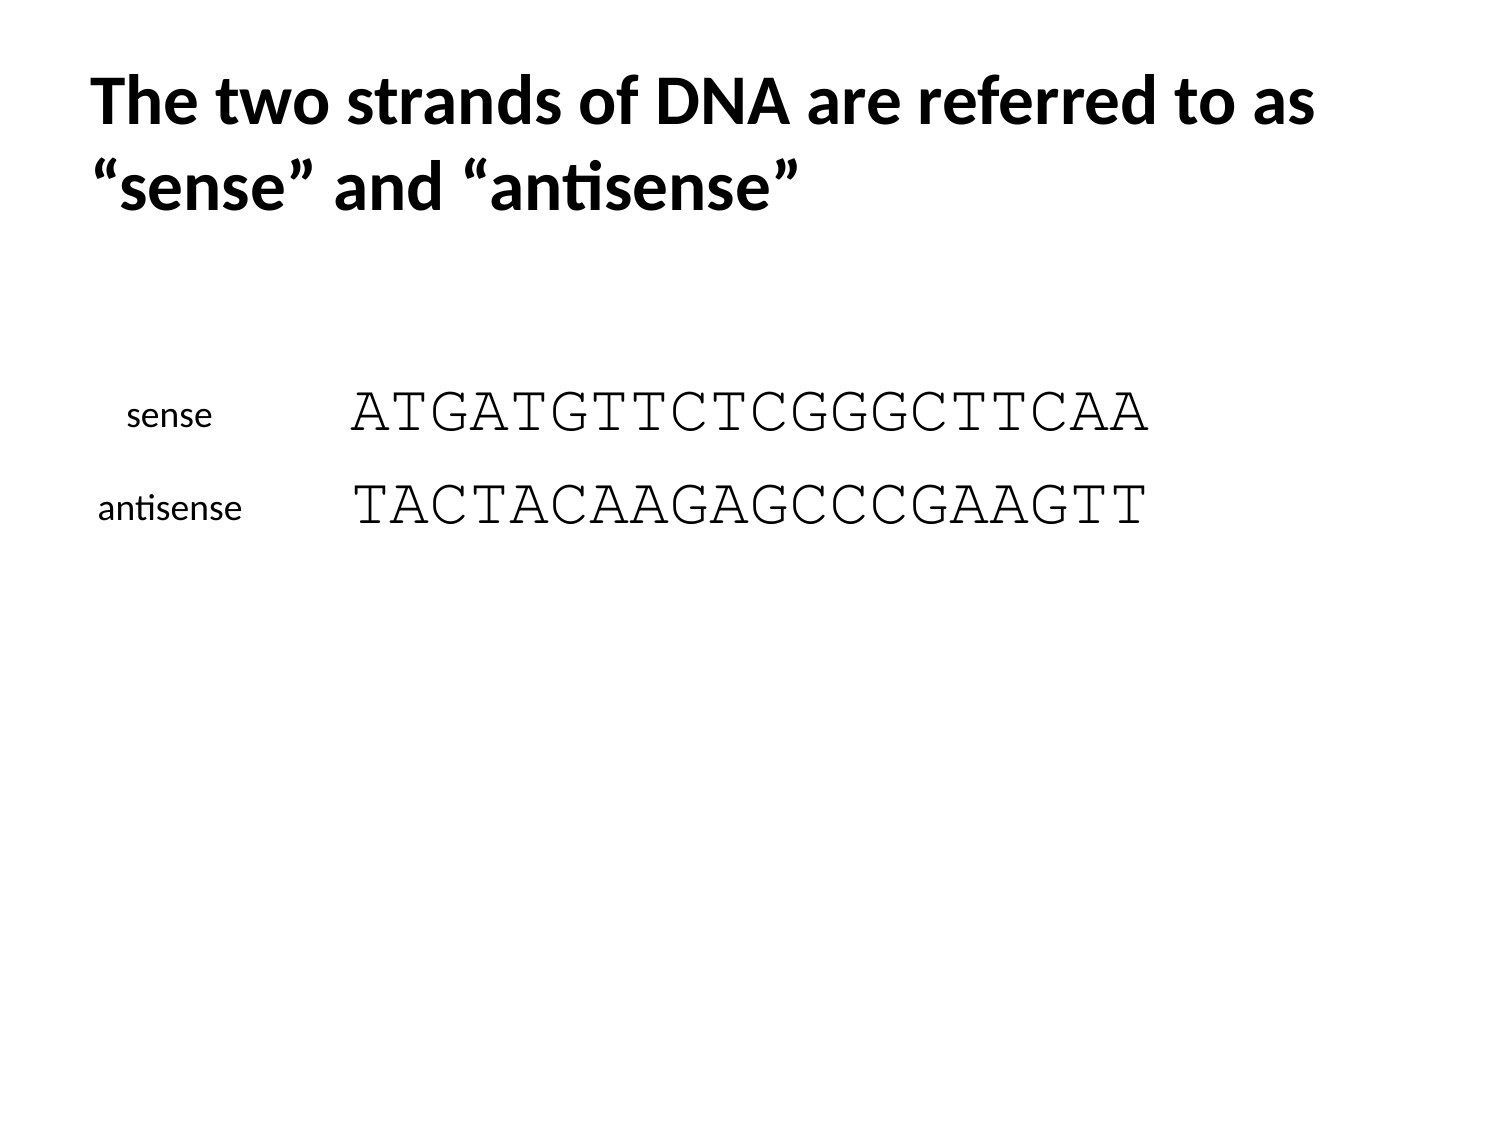

# The two strands of DNA are referred to as “sense” and “antisense”
ATGATGTTCTCGGGCTTCAA
TACTACAAGAGCCCGAAGTT
sense
antisense